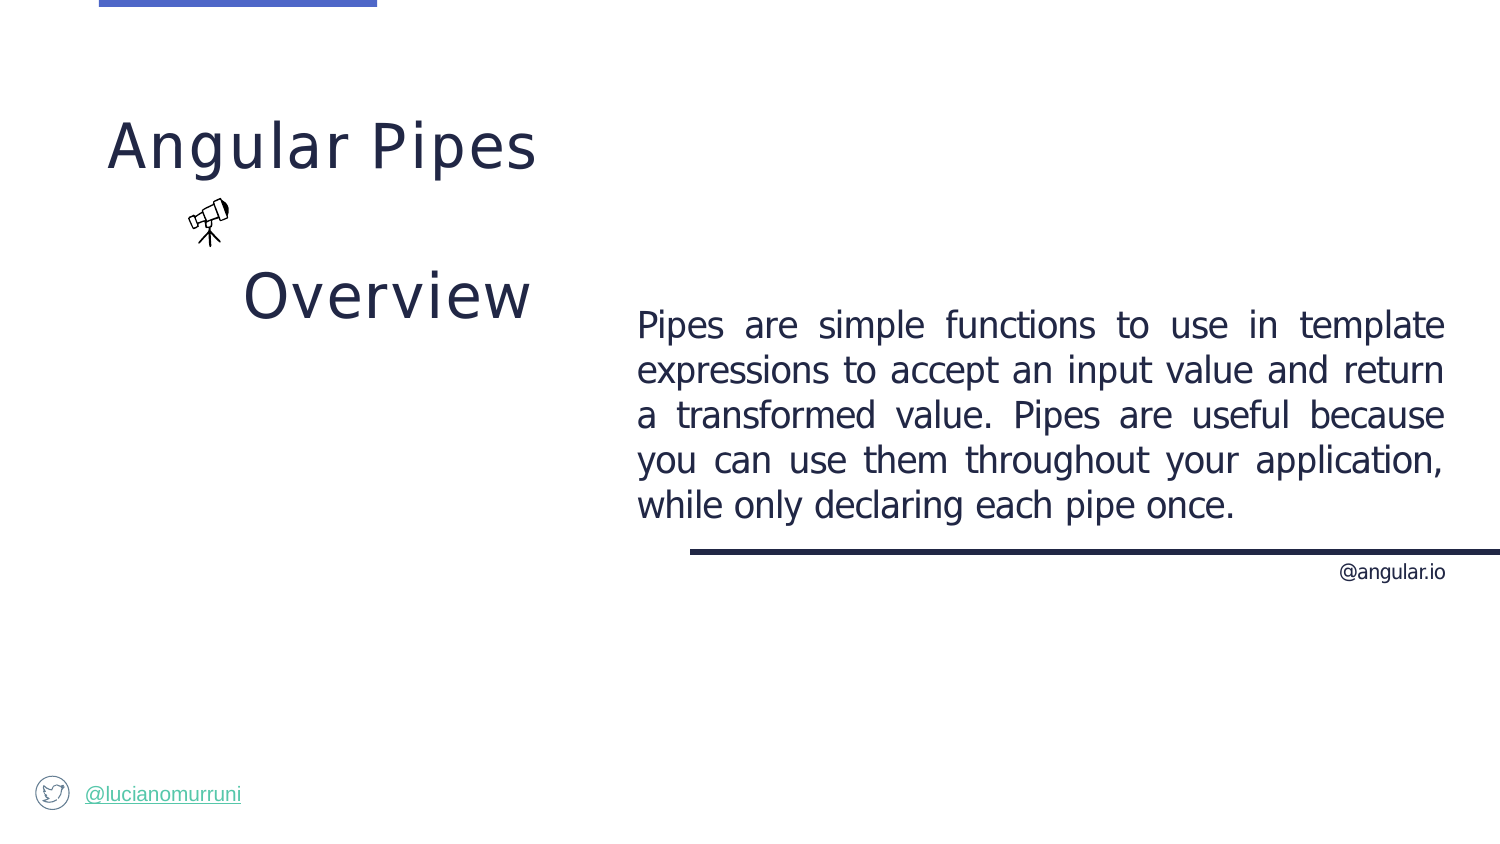

# Angular Pipes         Overview

Pipes are simple functions to use in template expressions to accept an input value and return a transformed value. Pipes are useful because you can use them throughout your application, while only declaring each pipe once.

@angular.io
@lucianomurruni